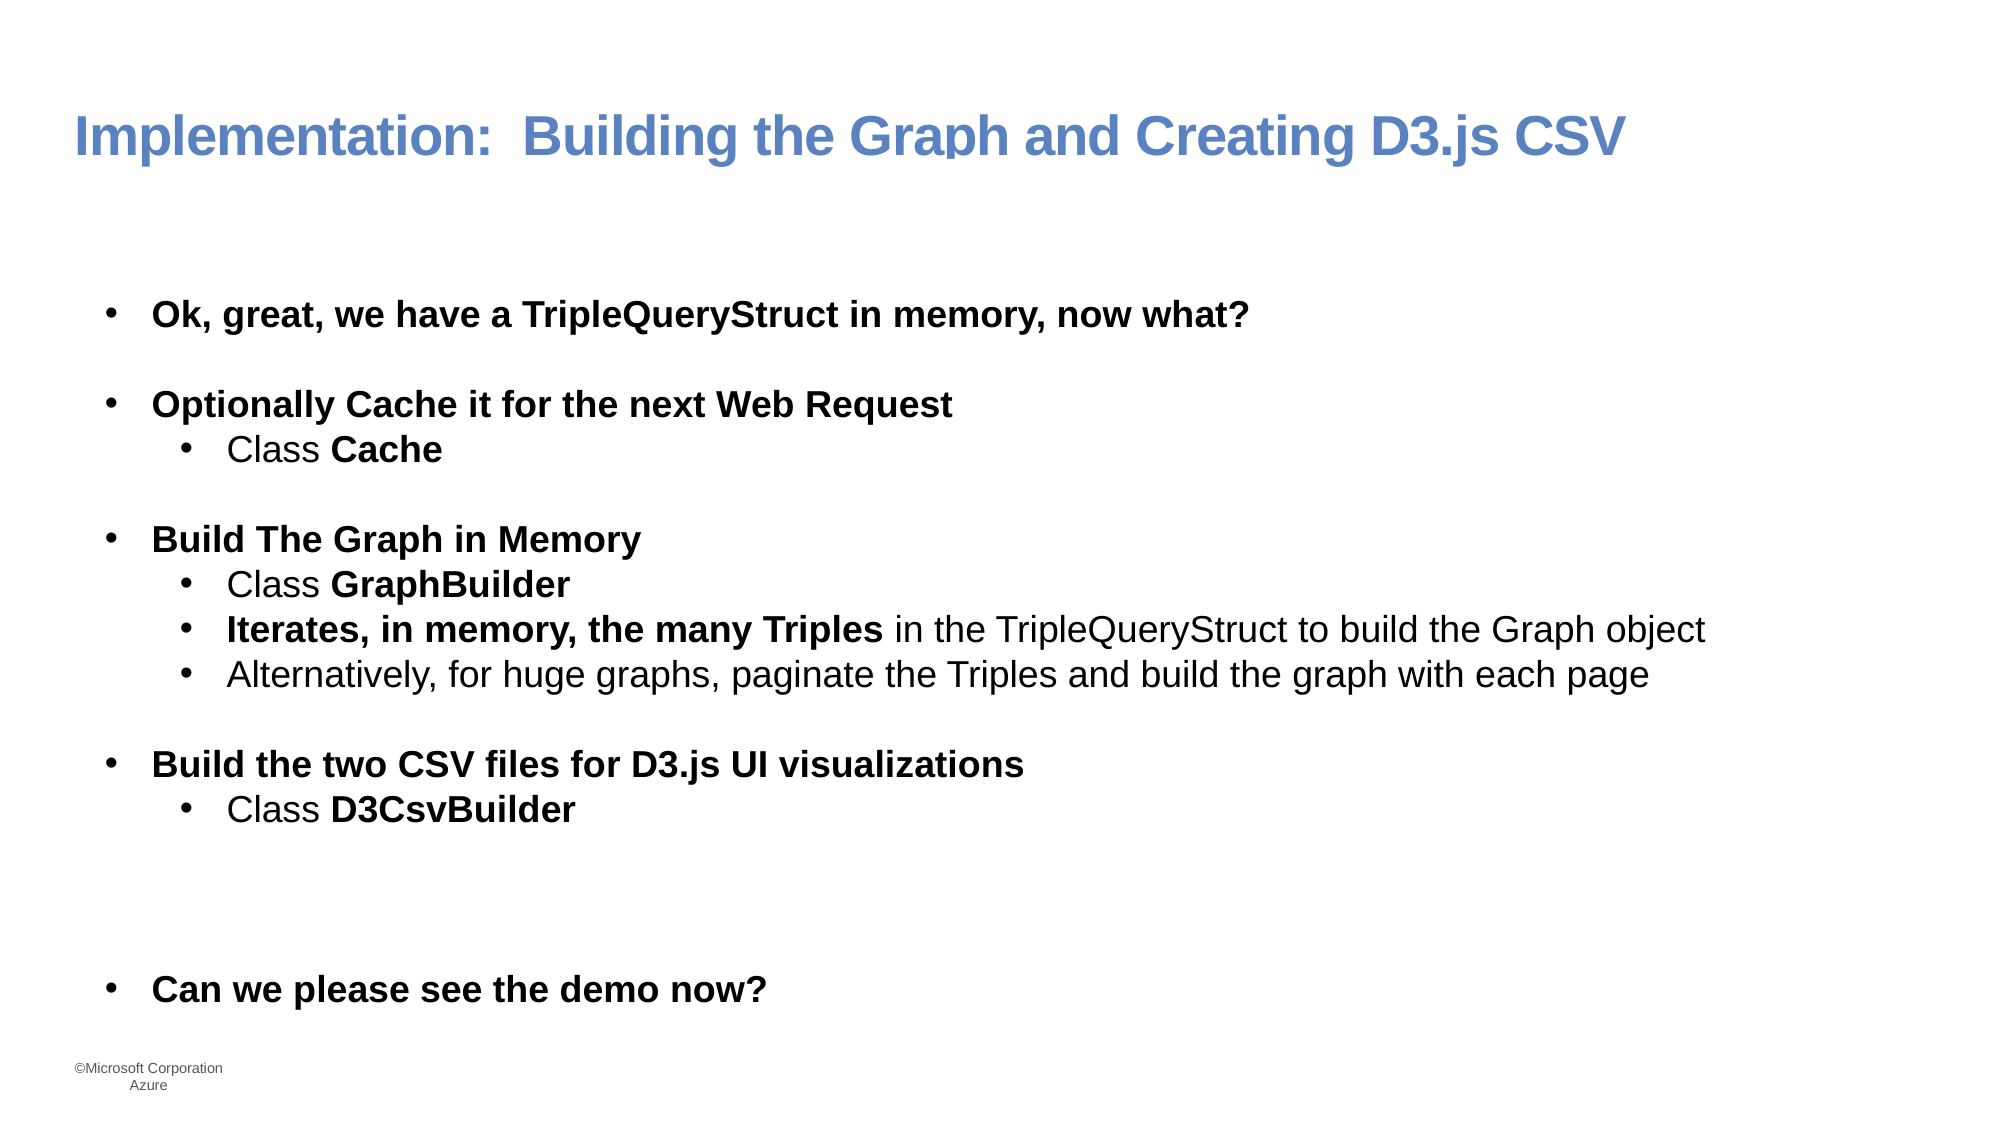

# Implementation:  Building the Graph and Creating D3.js CSV

Ok, great, we have a TripleQueryStruct in memory, now what?

Optionally Cache it for the next Web Request
Class Cache

Build The Graph in Memory
Class GraphBuilder
Iterates, in memory, the many Triples in the TripleQueryStruct to build the Graph object
Alternatively, for huge graphs, paginate the Triples and build the graph with each page

Build the two CSV files for D3.js UI visualizations
Class D3CsvBuilder

Can we please see the demo now?